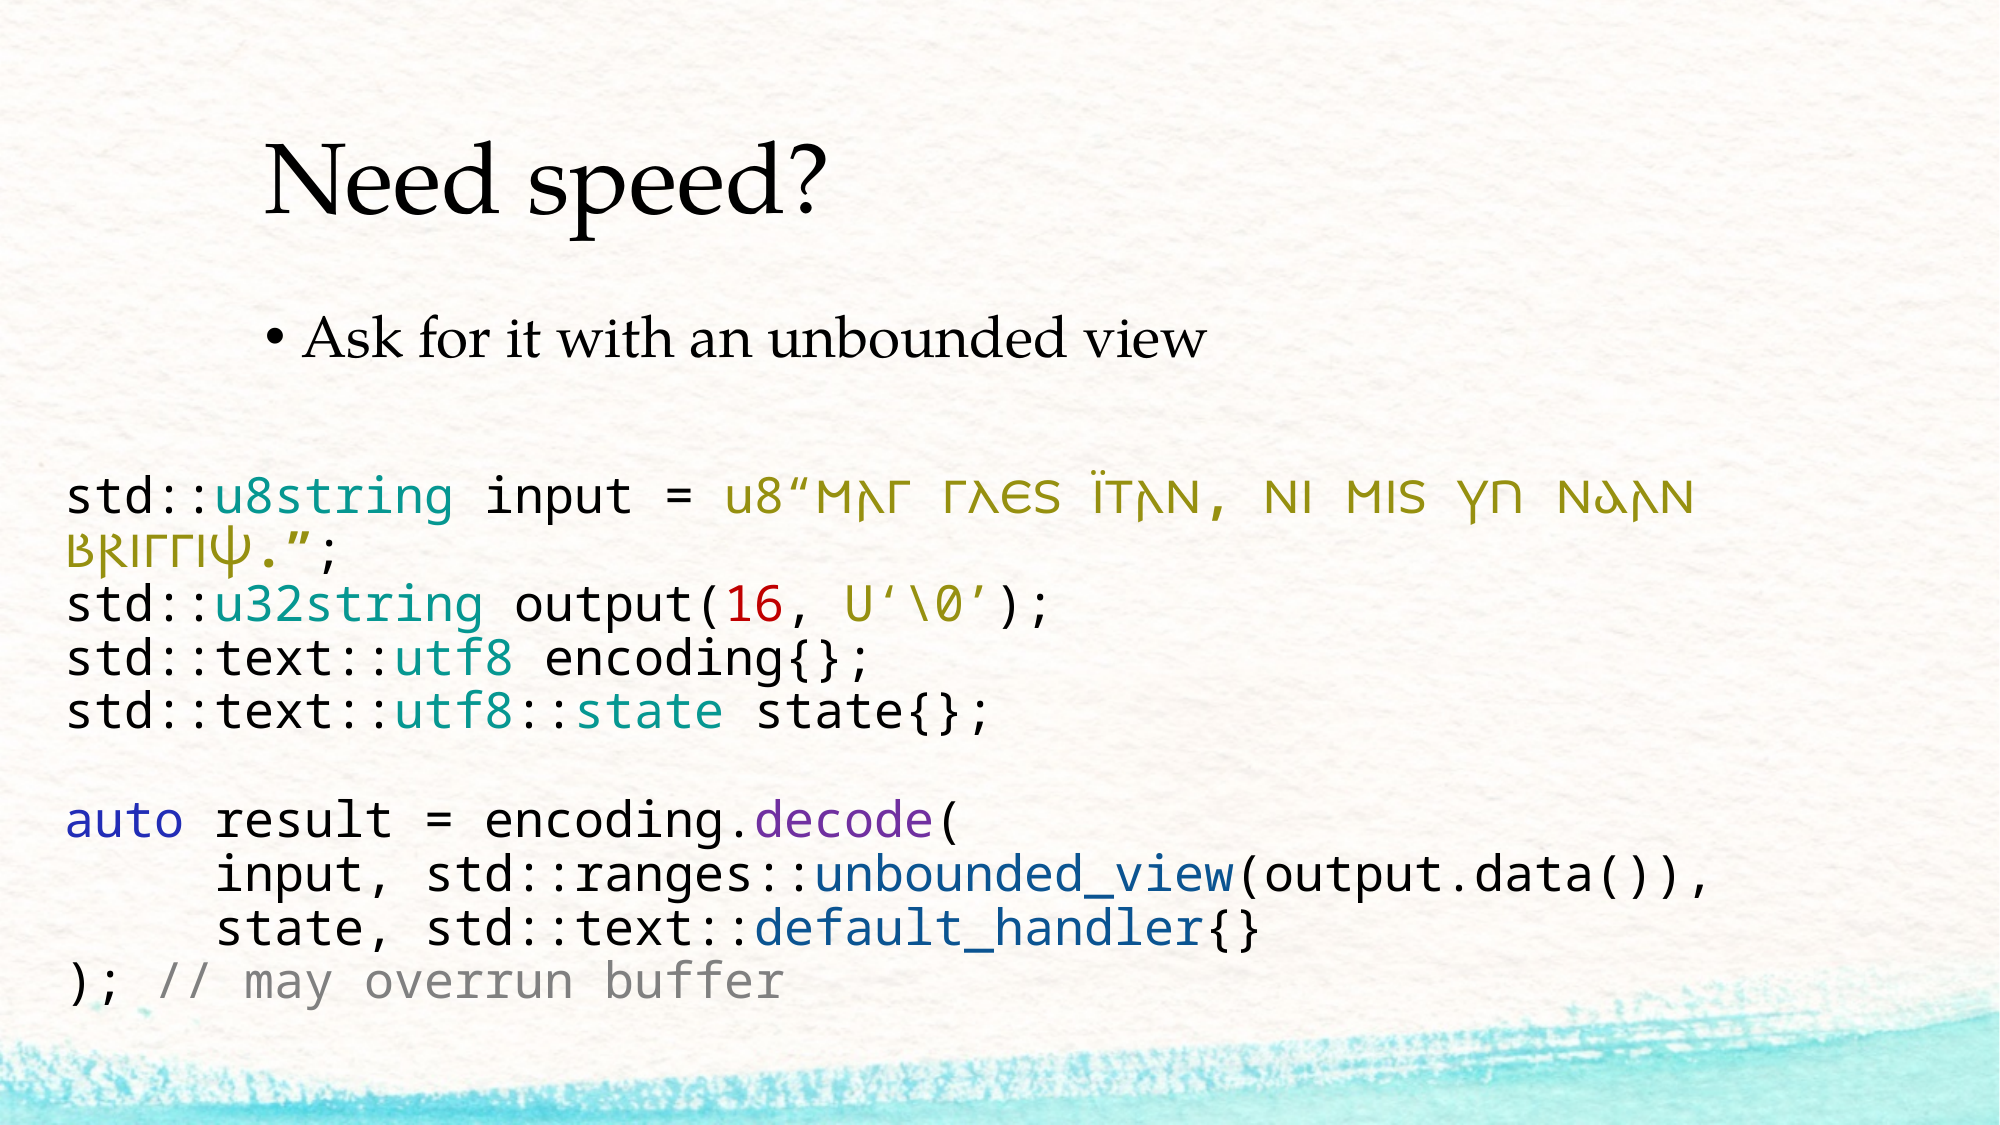

# Need speed?
Ask for it with an unbounded view
std::u8string input = u8“𐌼𐌰𐌲 𐌲𐌻𐌴𐍃 𐌹̈𐍄𐌰𐌽, 𐌽𐌹 𐌼𐌹𐍃 𐍅𐌿 𐌽𐌳𐌰𐌽 𐌱𐍂𐌹𐌲𐌲𐌹𐌸.”;
std::u32string output(16, U‘\0’);
std::text::utf8 encoding{};
std::text::utf8::state state{};
auto result = encoding.decode(
	input, std::ranges::unbounded_view(output.data()),
	state, std::text::default_handler{}
); // may overrun buffer